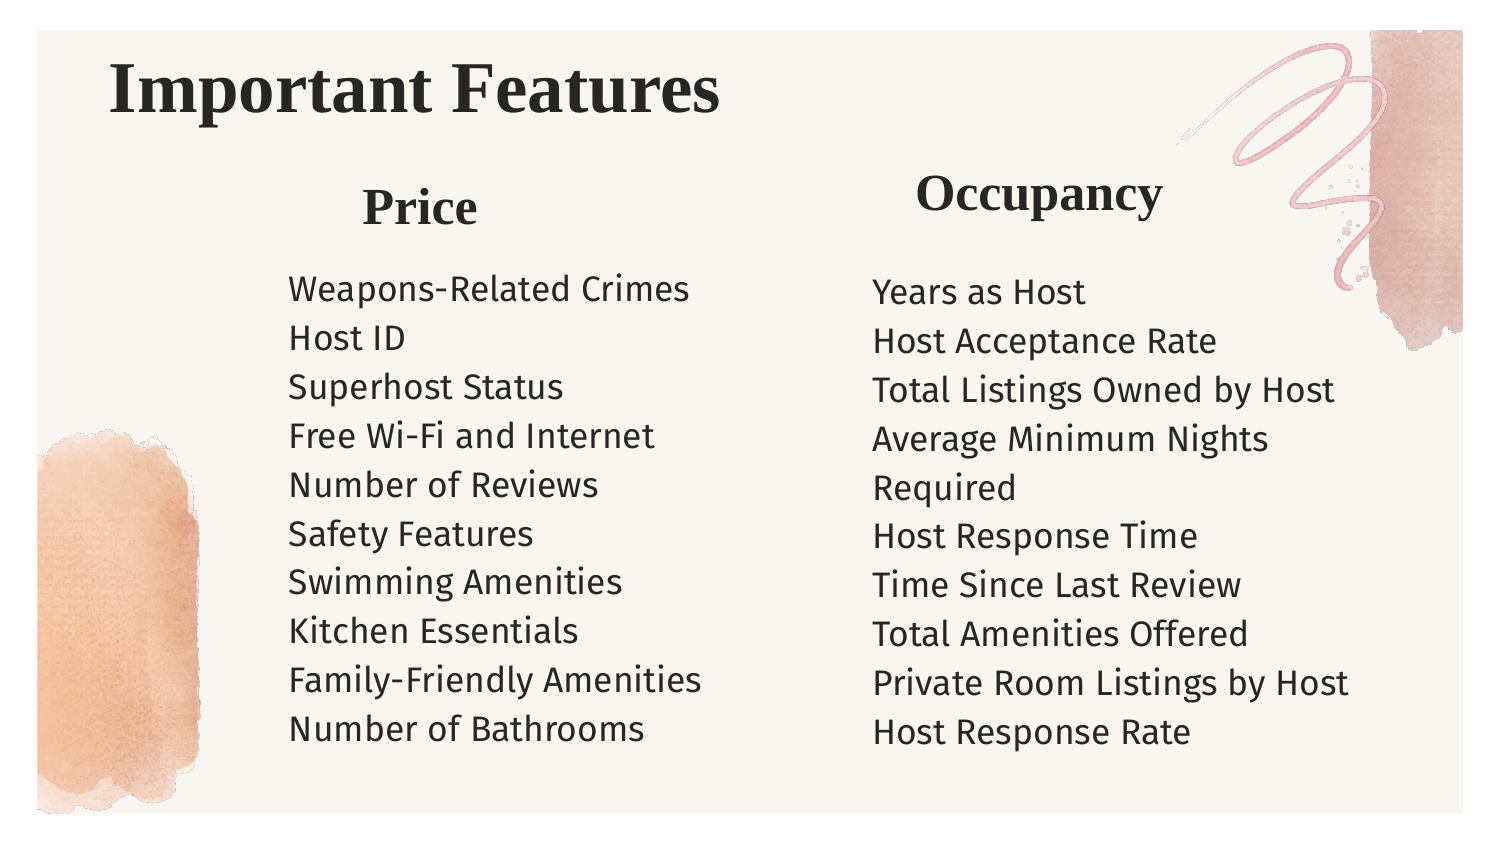

# Important Features
Occupancy
Price
Weapons-Related Crimes
Host ID
Superhost Status
Free Wi-Fi and Internet
Number of Reviews
Safety Features
Swimming Amenities
Kitchen Essentials
Family-Friendly Amenities
Number of Bathrooms

Years as Host
Host Acceptance Rate
Total Listings Owned by Host
Average Minimum Nights Required
Host Response Time
Time Since Last Review
Total Amenities Offered
Private Room Listings by Host
Host Response Rate